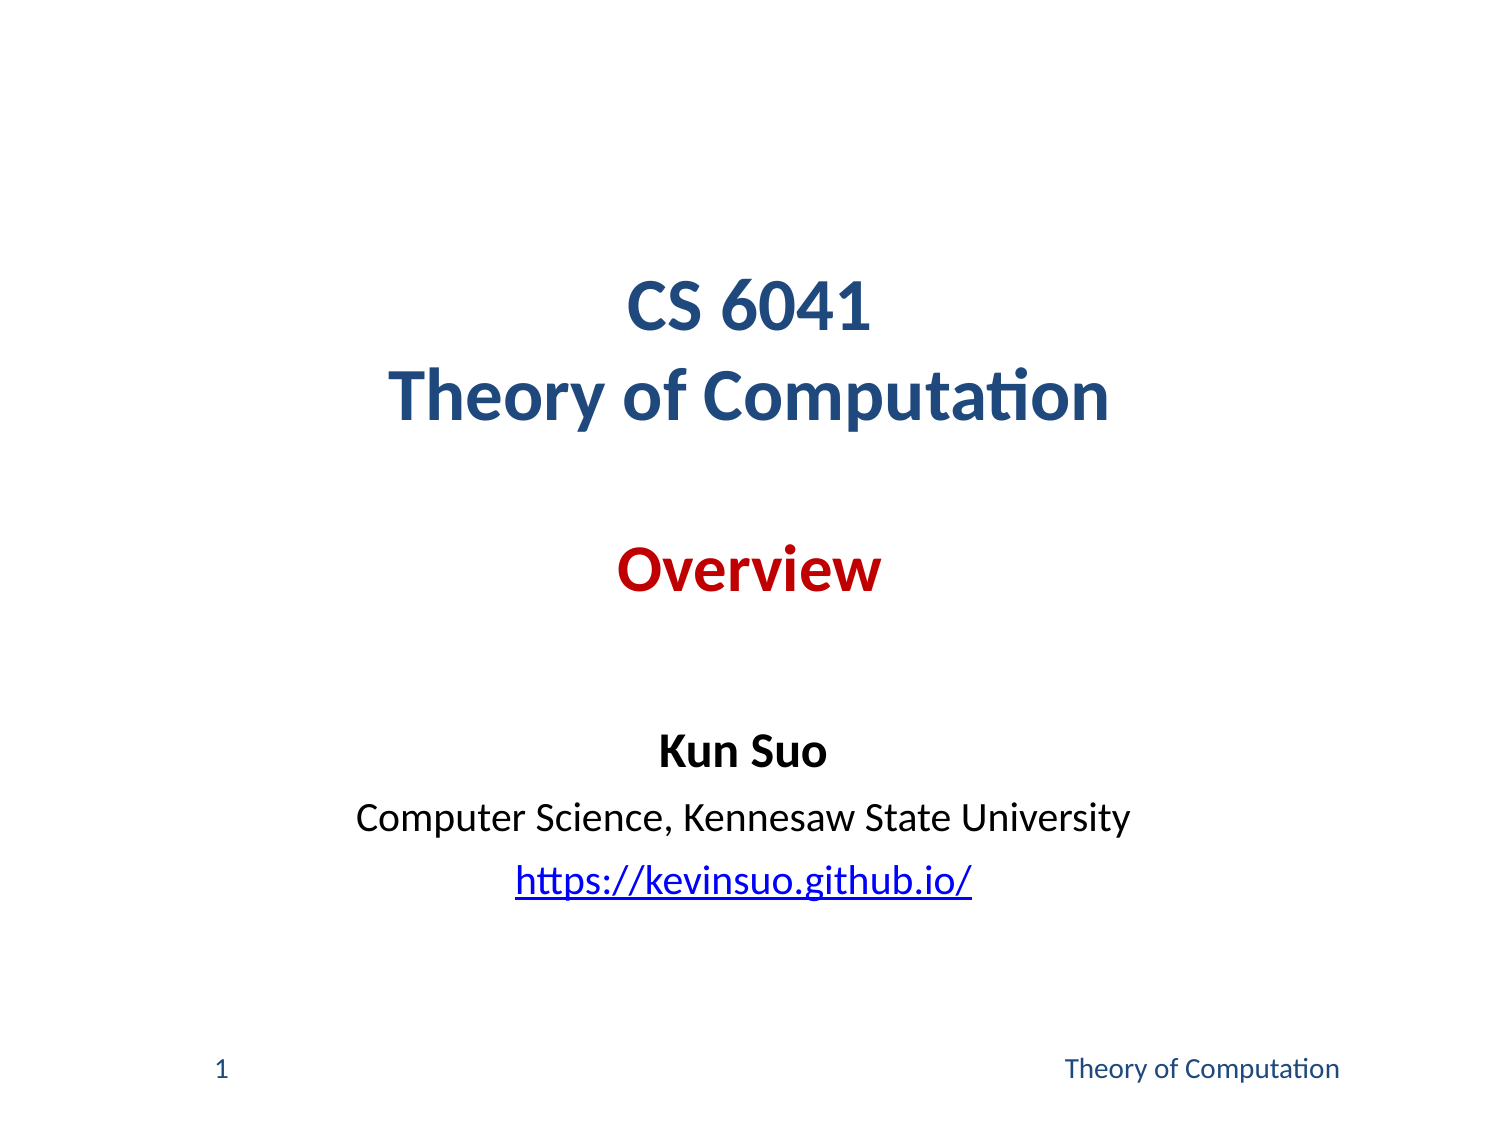

# CS 6041 Theory of Computation Overview

Kun Suo
Computer Science, Kennesaw State University
https://kevinsuo.github.io/
1
Theory of Computation